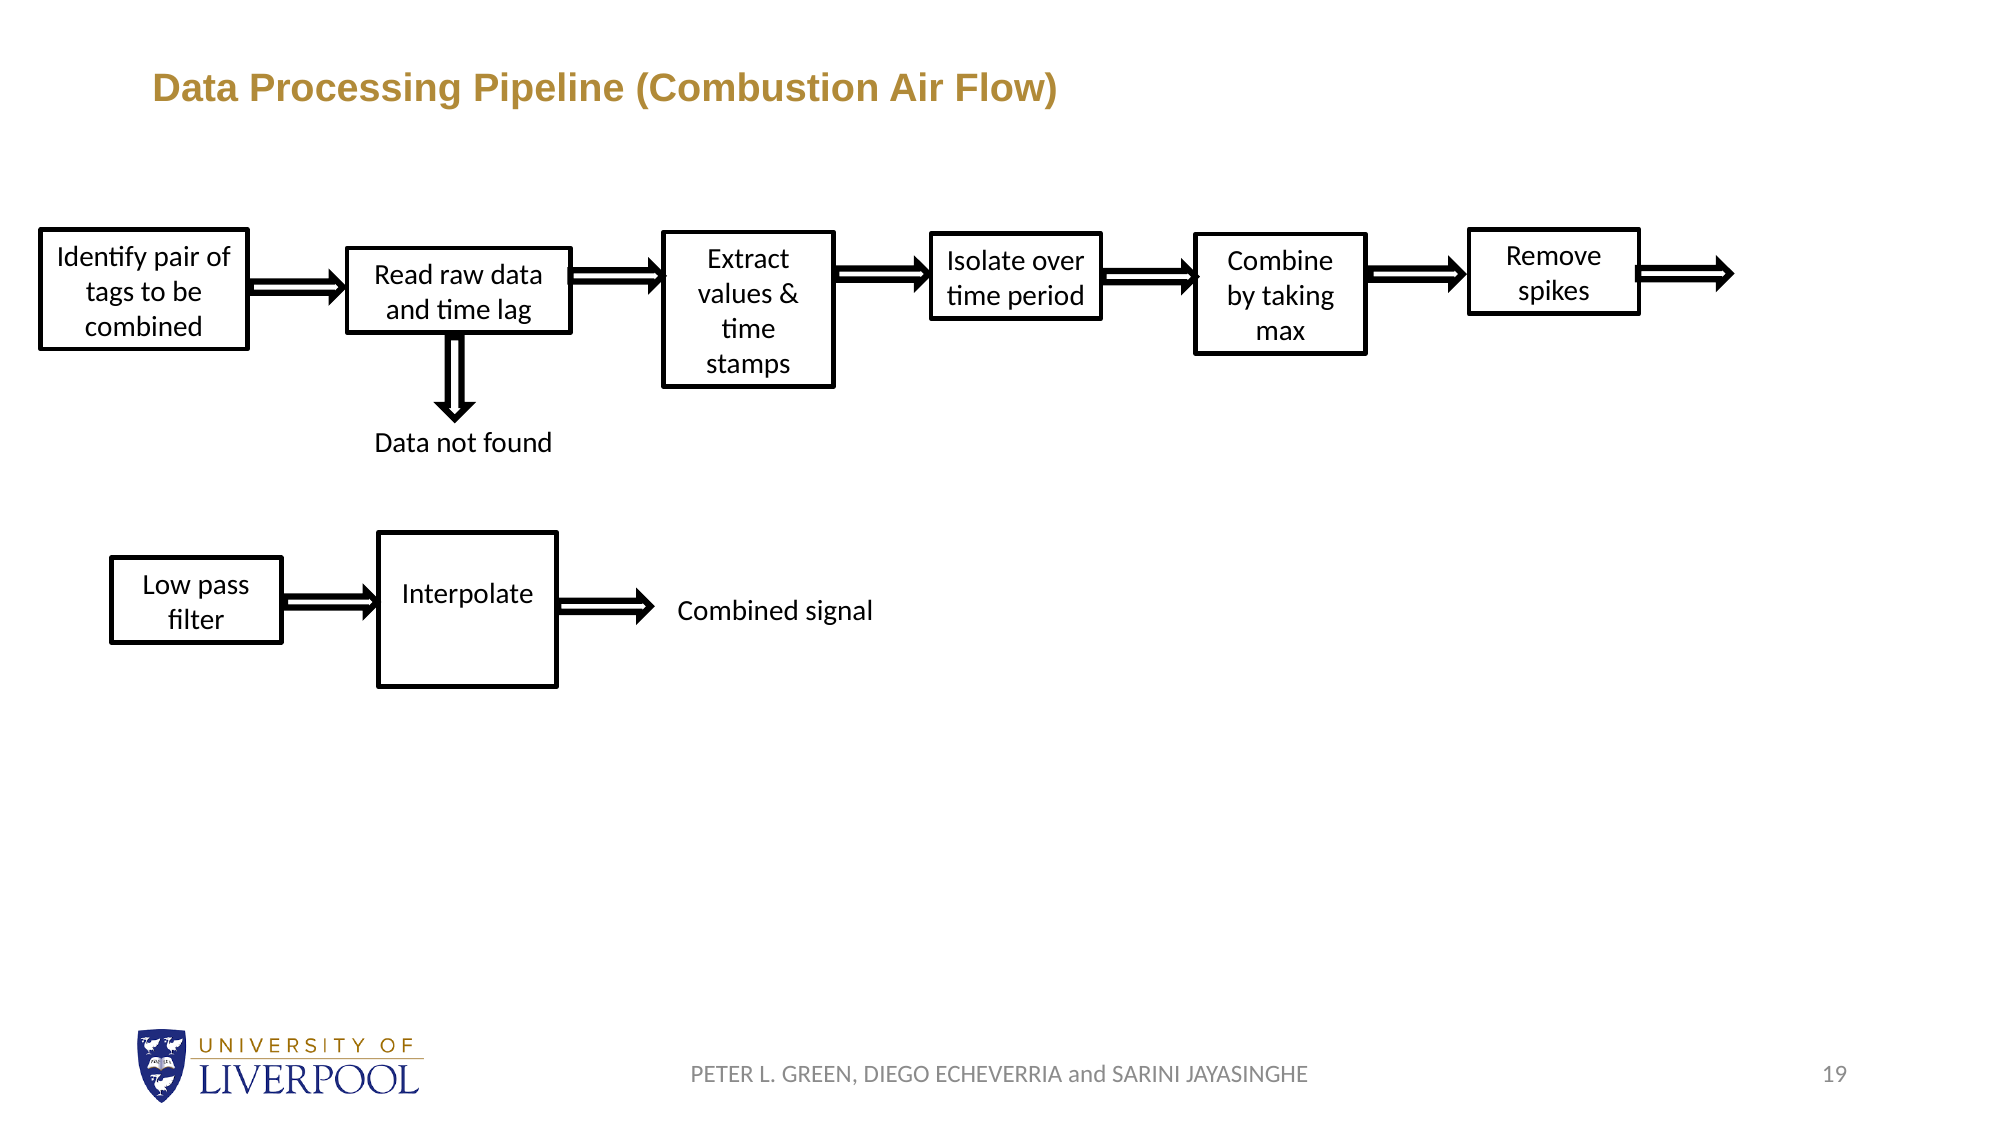

# Data Processing Pipeline (Combustion Air Flow)
Remove spikes
Identify pair of tags to be combined
Extract values & time stamps
Isolate over time period
Combine by taking max
Read raw data and time lag

Data not found

Interpolate

Low pass filter
Combined signal

PETER L. GREEN, DIEGO ECHEVERRIA and SARINI JAYASINGHE
19